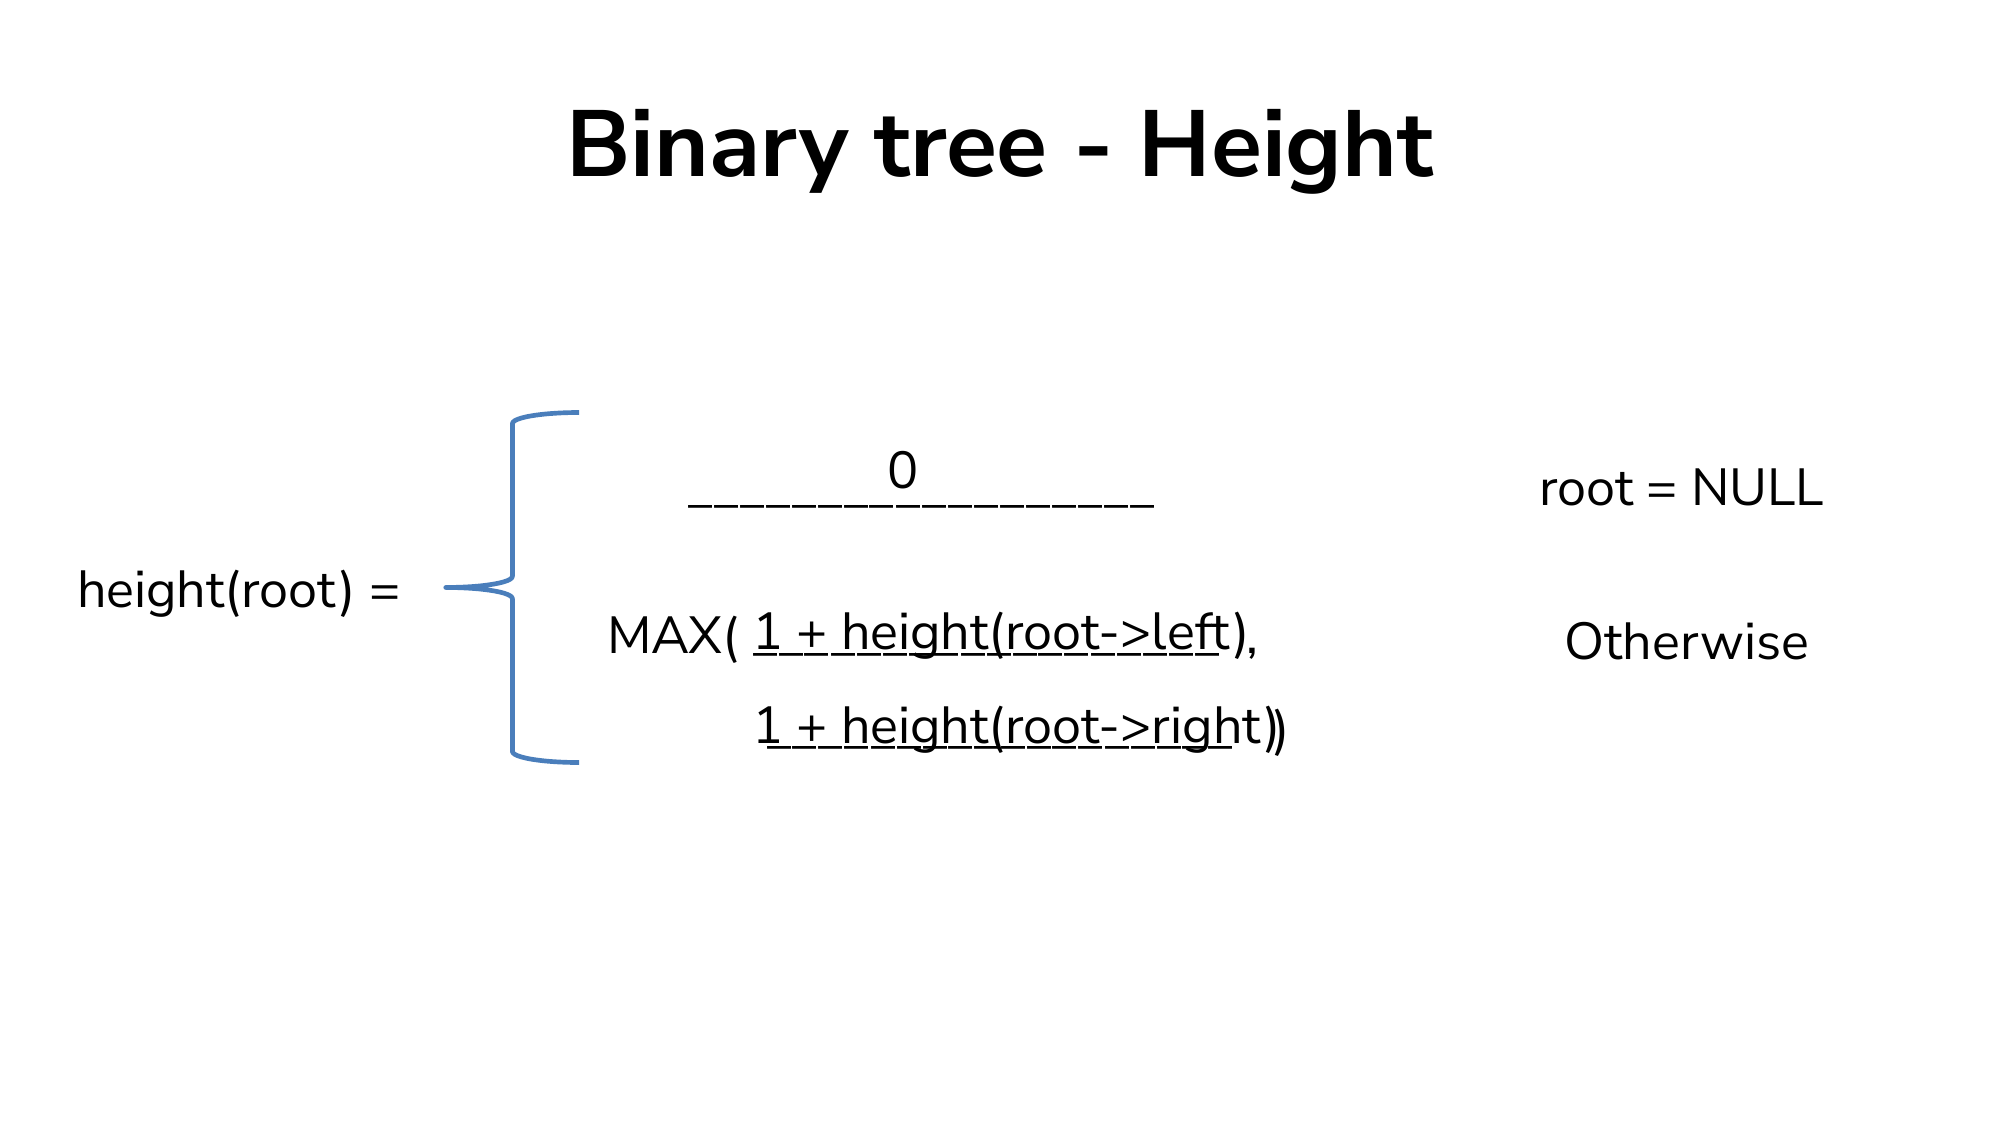

# Binary tree - Height

  0
  __________________                             root = NULL
height(root) =
1 + height(root->left)
1 + height(root->right)
 MAX( __________________  ,
             __________________   )
Otherwise